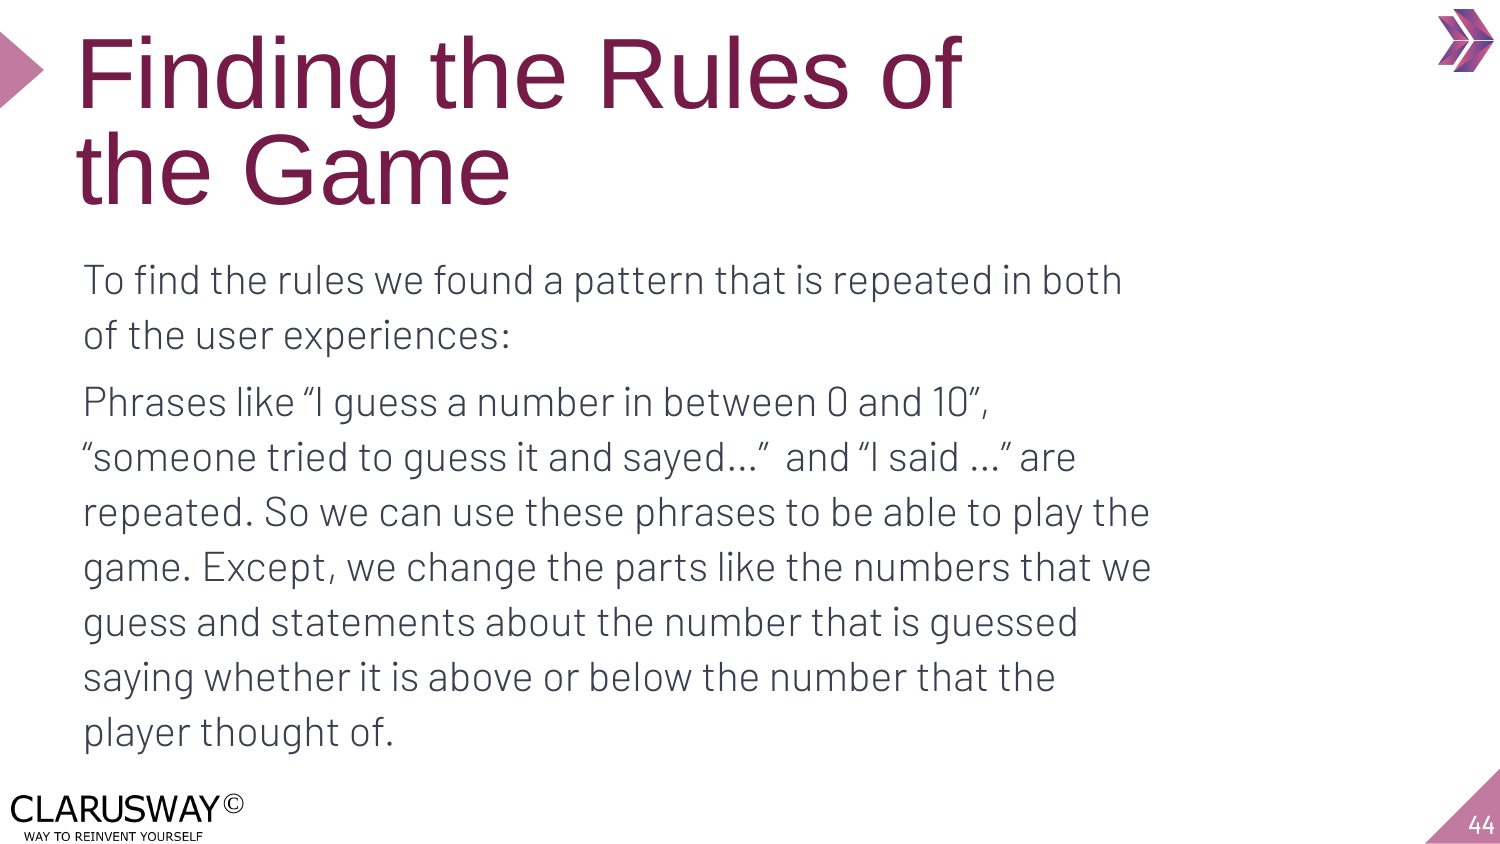

# Finding the Rules of the Game
To find the rules we found a pattern that is repeated in both of the user experiences:
Phrases like “I guess a number in between 0 and 10”, “someone tried to guess it and sayed…”  and “I said …” are repeated. So we can use these phrases to be able to play the game. Except, we change the parts like the numbers that we guess and statements about the number that is guessed saying whether it is above or below the number that the player thought of.
44